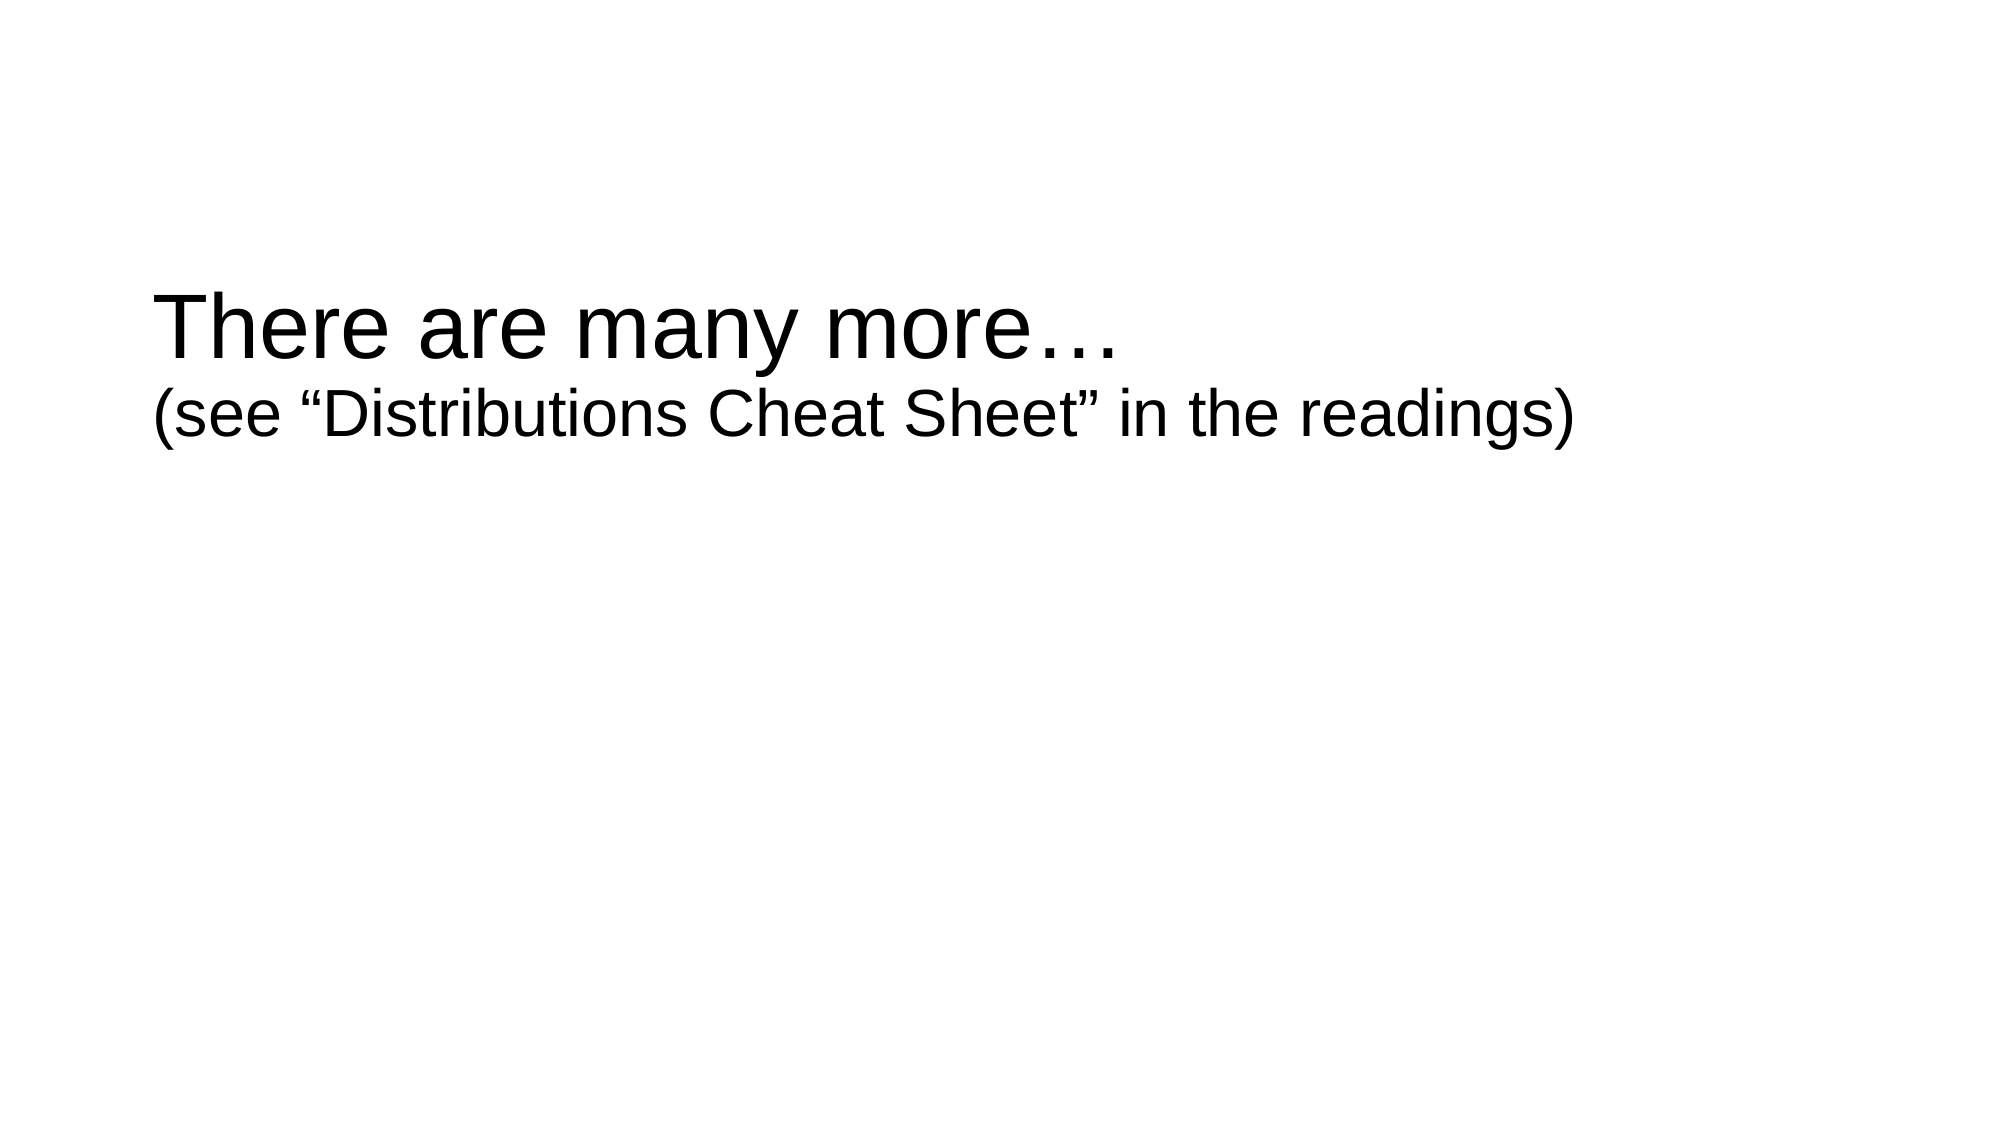

# There are many more… (see “Distributions Cheat Sheet” in the readings)